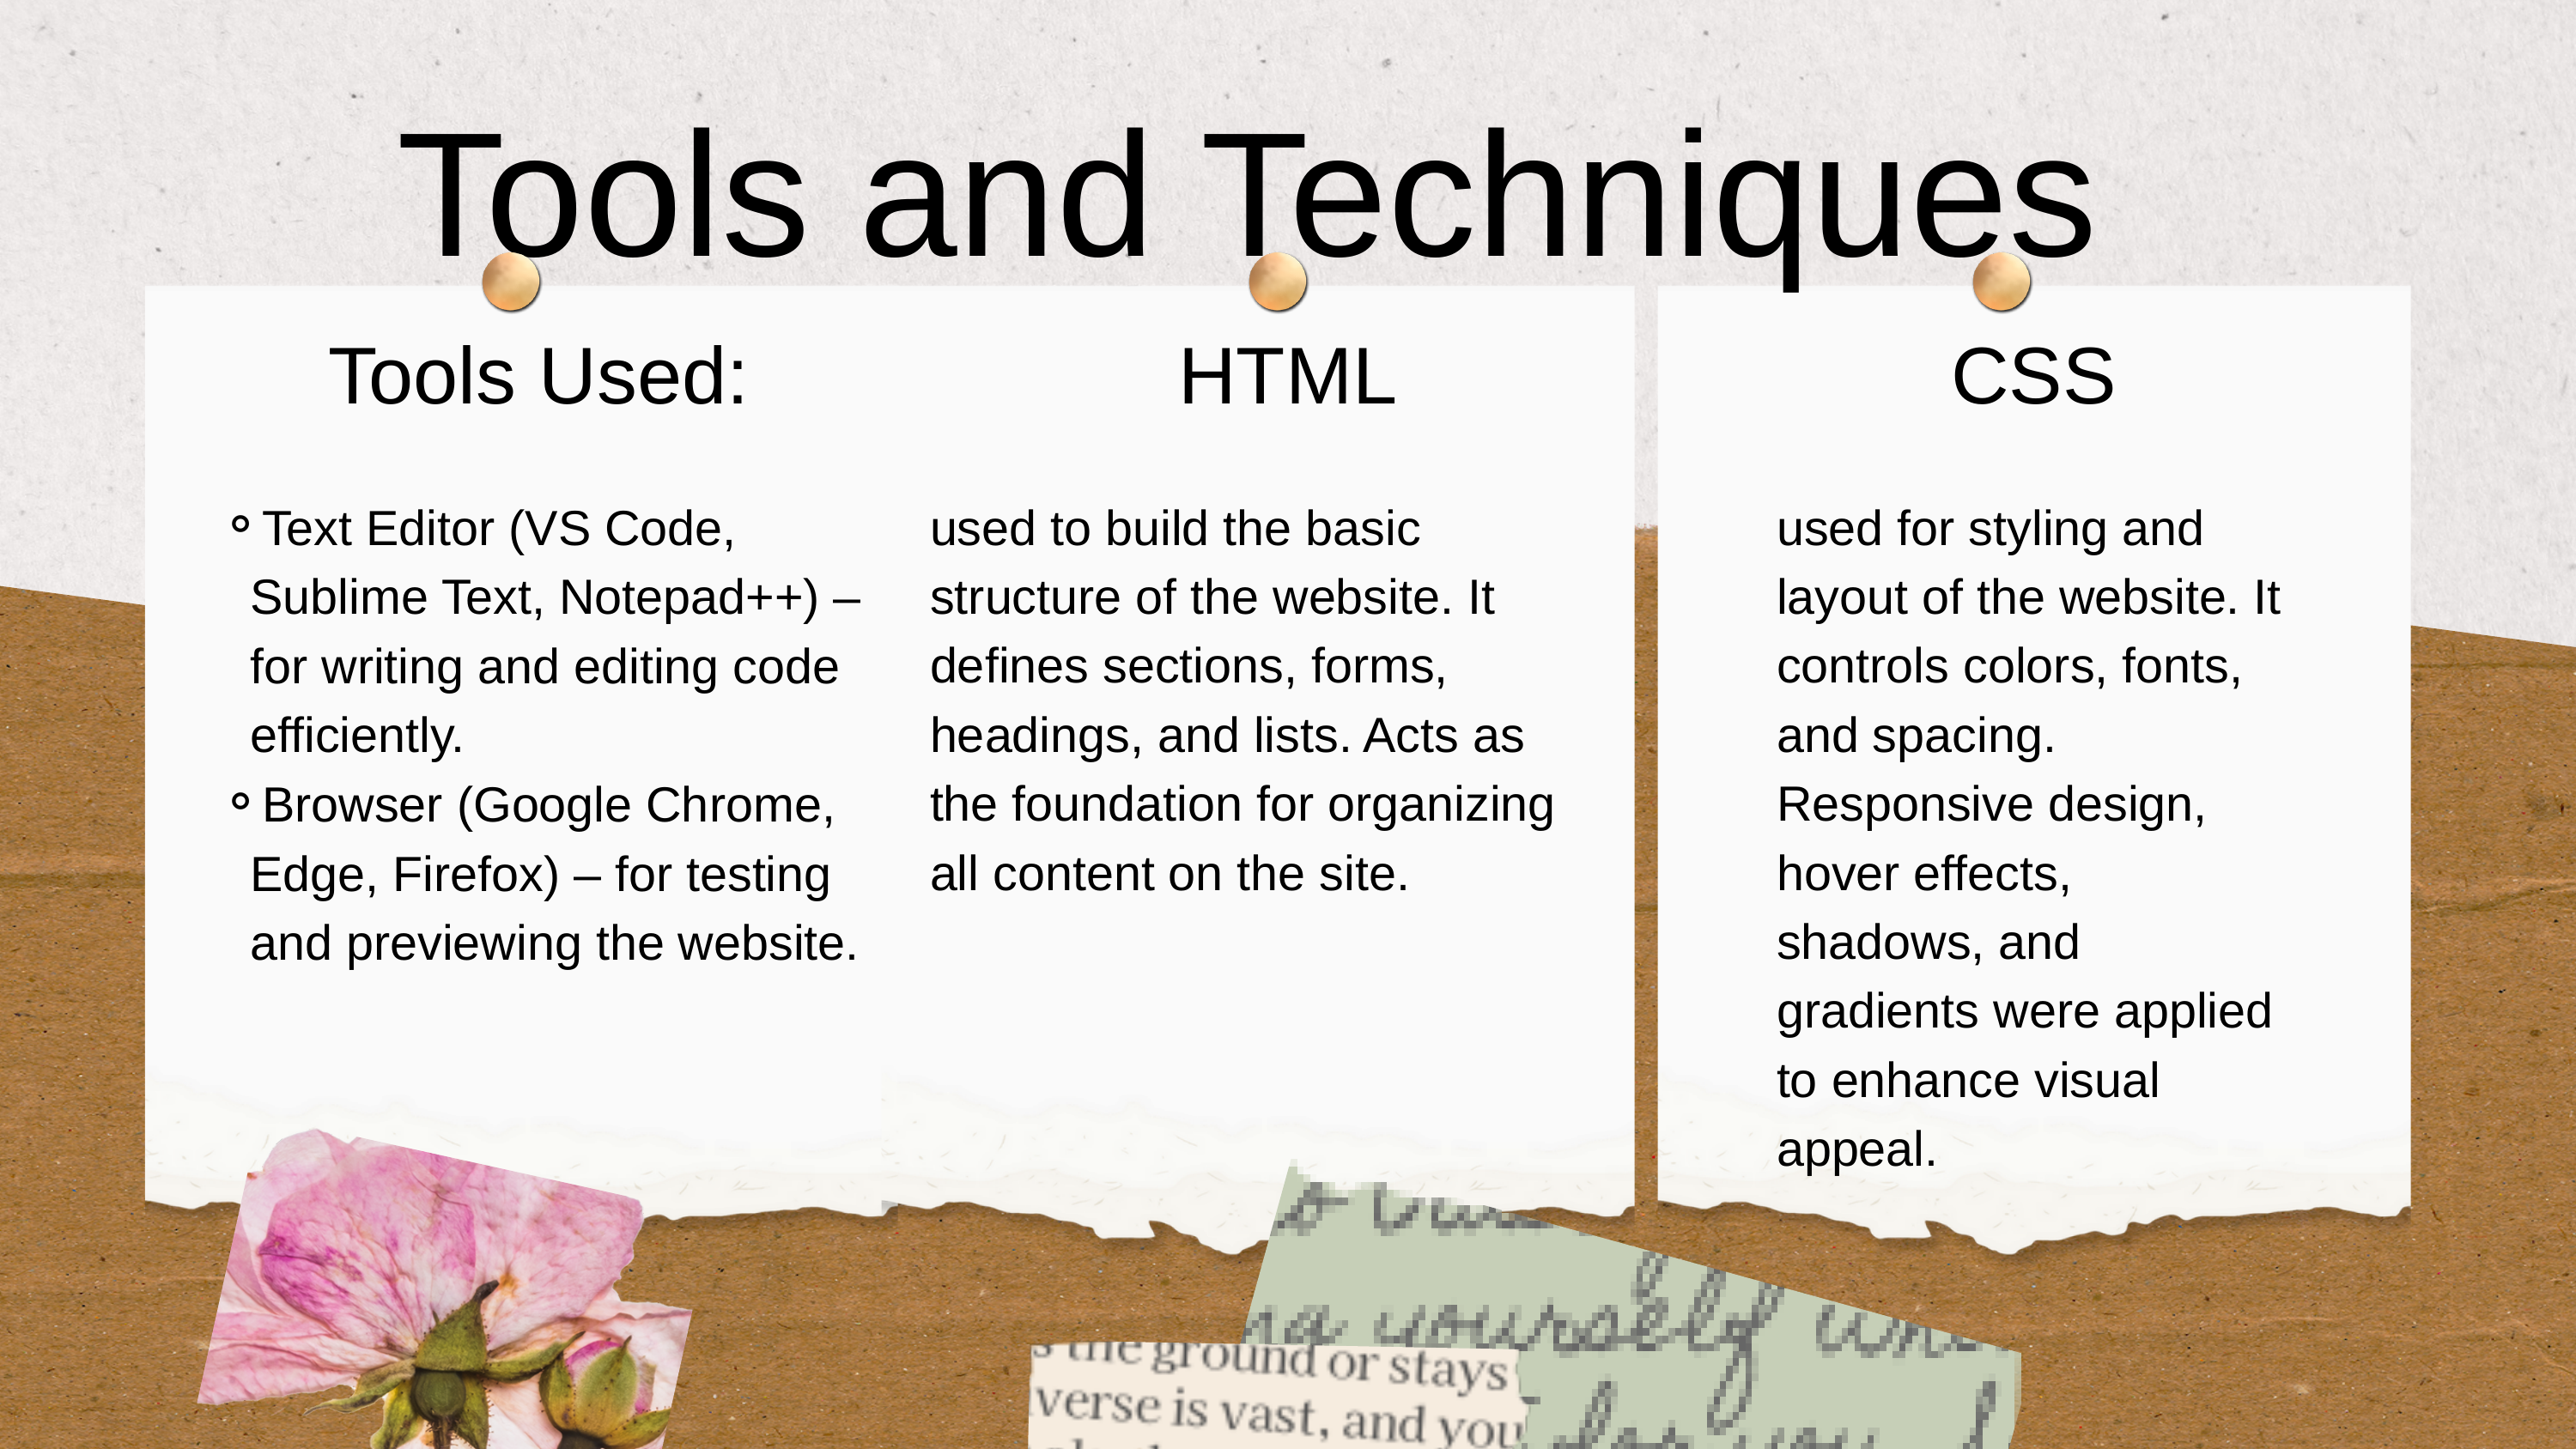

Tools and Techniques

Tools Used:
HTML
CSS

Text Editor (VS Code, Sublime Text, Notepad++) – for writing and editing code efficiently.
Browser (Google Chrome, Edge, Firefox) – for testing and previewing the website.

used to build the basic structure of the website. It defines sections, forms, headings, and lists. Acts as the foundation for organizing all content on the site.
used for styling and layout of the website. It controls colors, fonts, and spacing. Responsive design, hover effects, shadows, and gradients were applied to enhance visual appeal.